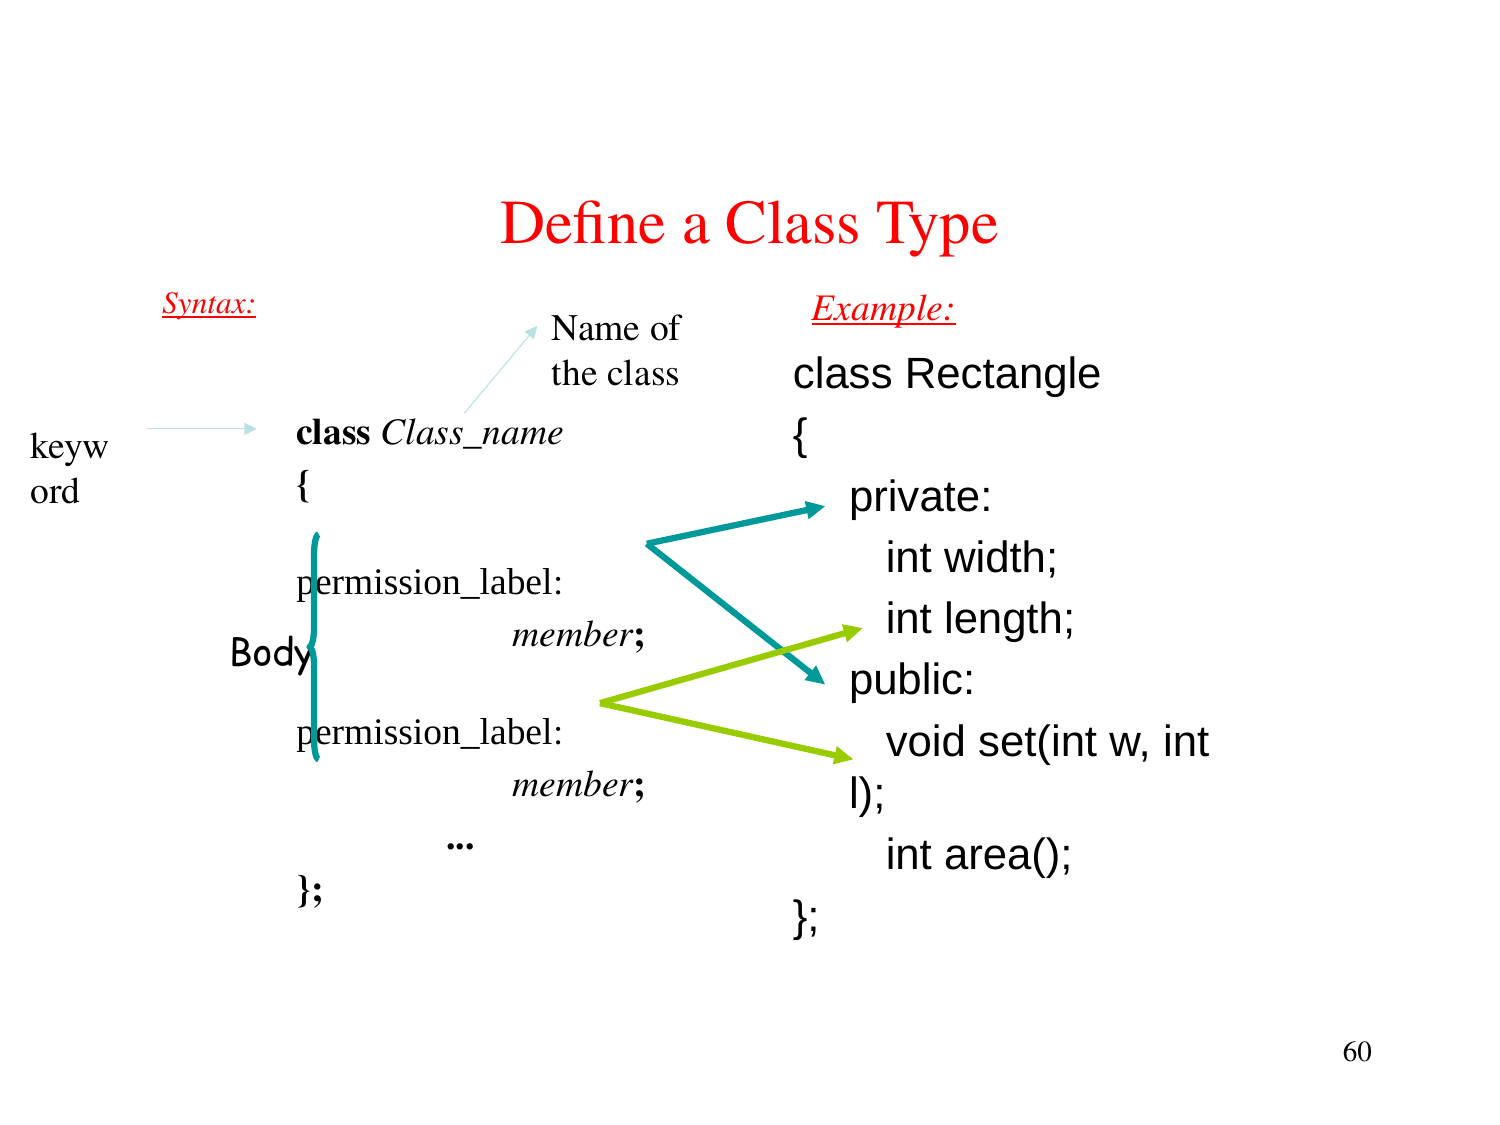

# Define a Class Type
Syntax:
Example:
Name of the class
class Rectangle
{
	private:
	   int width;
	   int length;
	public:
	   void set(int w, int l);
	   int area();
};

	class Class_name
	{
		permission_label:
		       member;
		permission_label:
		       member;
		...
	};
keyword

Body

60